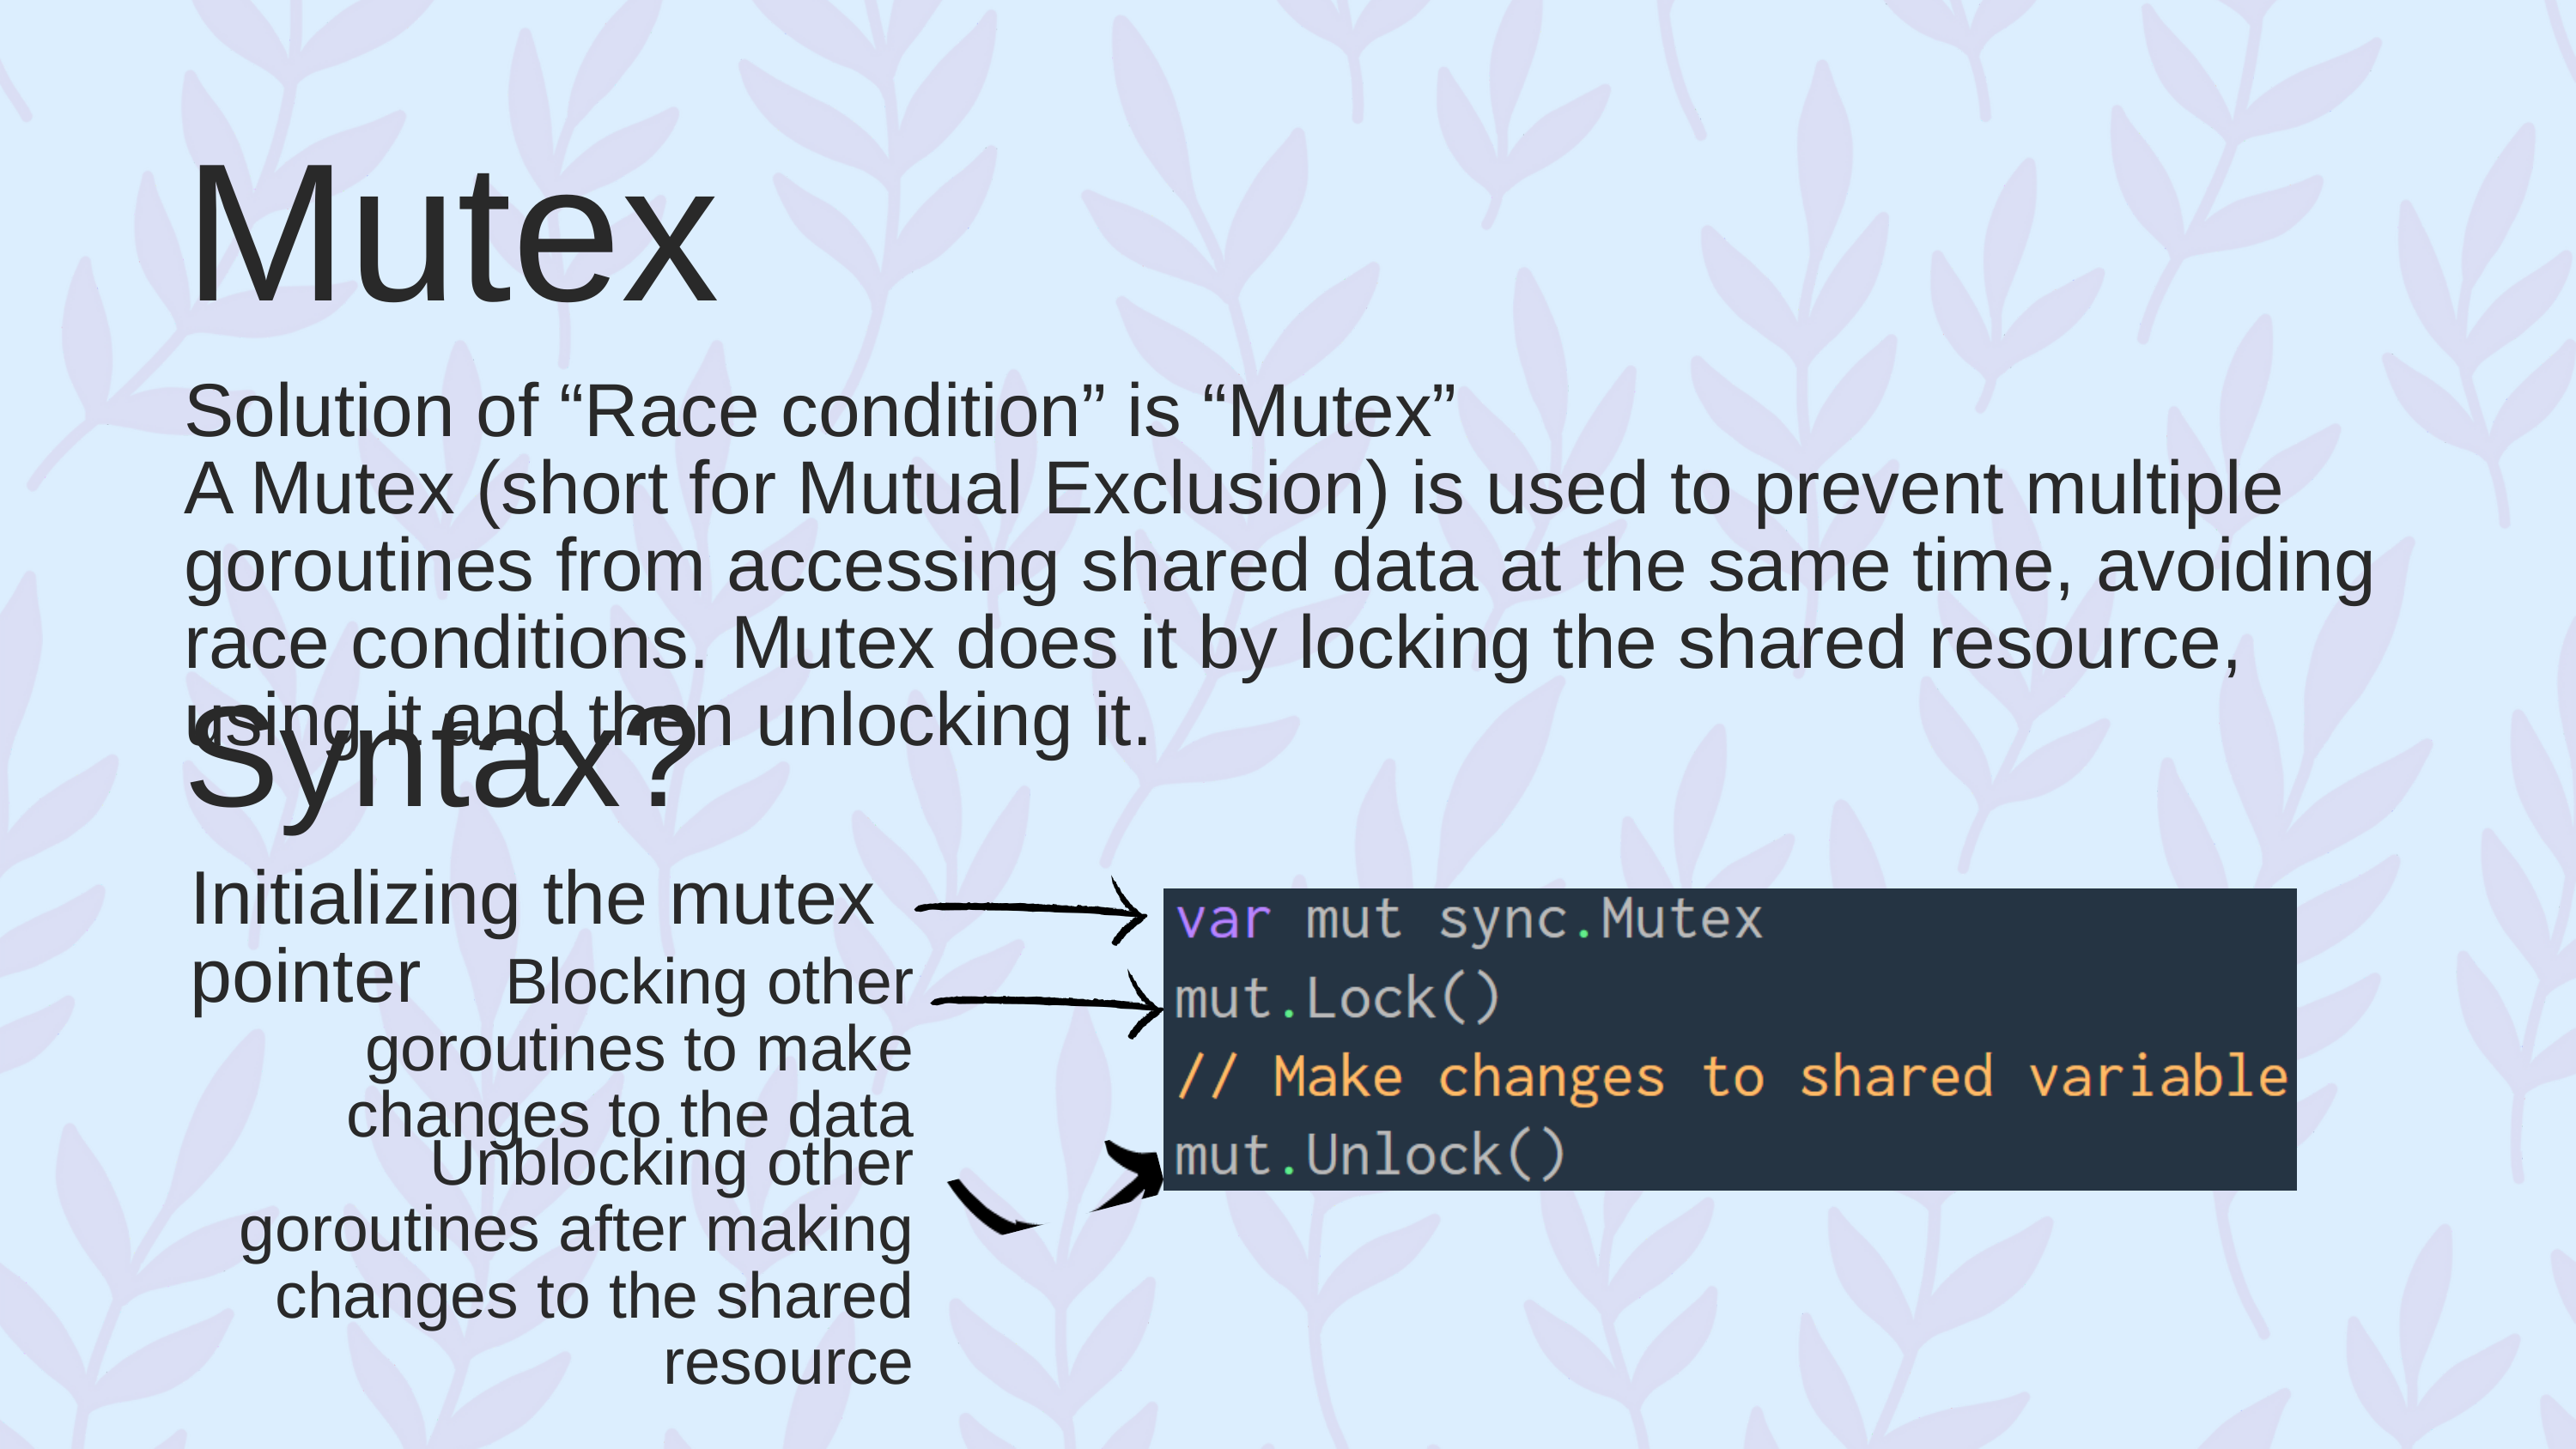

Mutex
Solution of “Race condition” is “Mutex”
A Mutex (short for Mutual Exclusion) is used to prevent multiple goroutines from accessing shared data at the same time, avoiding race conditions. Mutex does it by locking the shared resource, using it and then unlocking it.
Syntax?
Initializing the mutex pointer

Blocking other goroutines to make changes to the data

Unblocking other goroutines after making changes to the shared resource